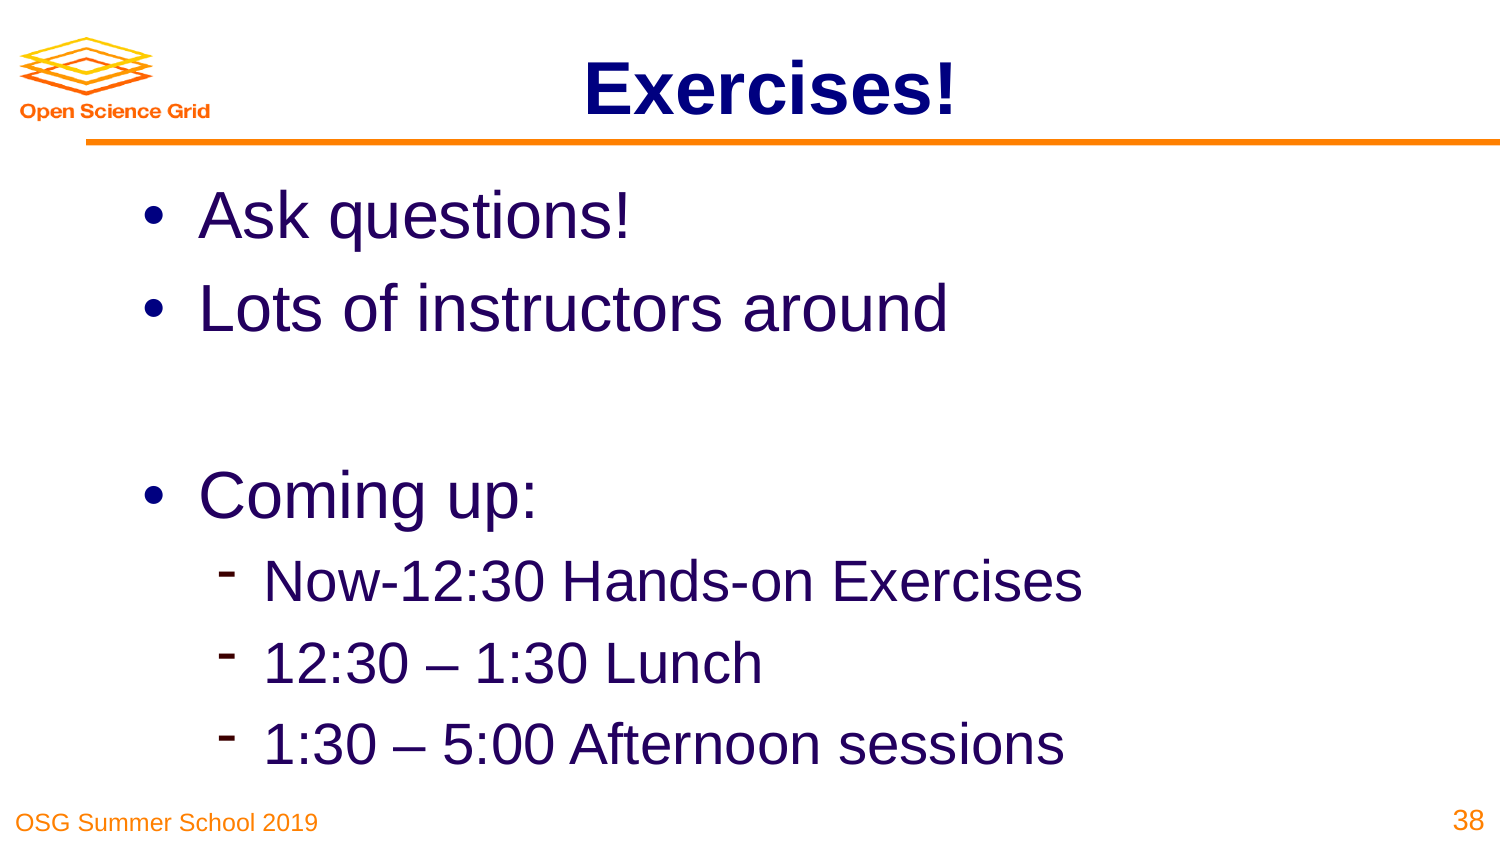

# Exercises!
Ask questions!
Lots of instructors around

Coming up:
Now-12:30 Hands-on Exercises
12:30 – 1:30 Lunch
1:30 – 5:00 Afternoon sessions
38